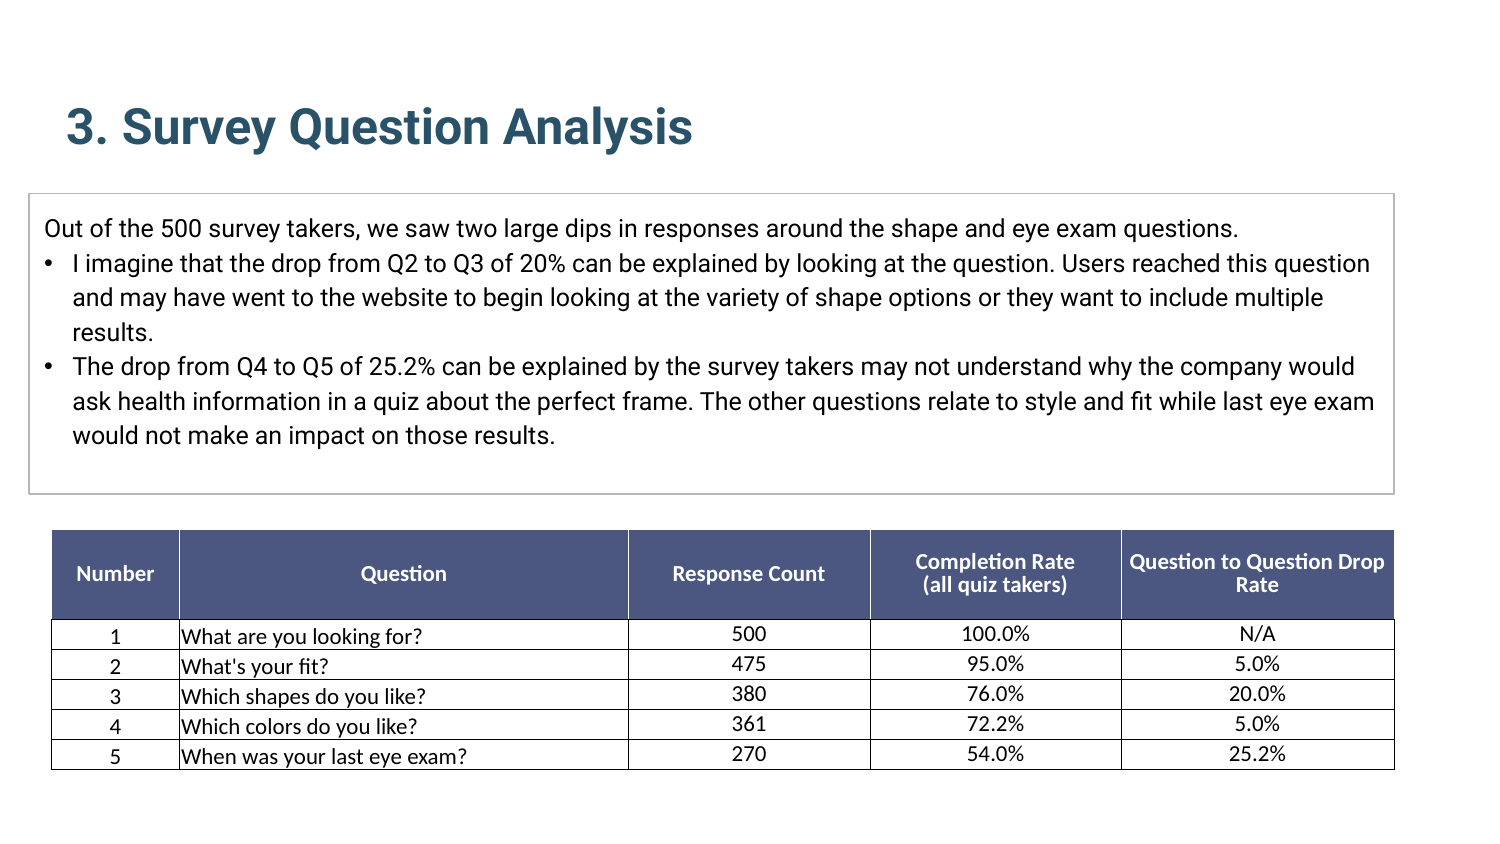

3. Survey Question Analysis
Out of the 500 survey takers, we saw two large dips in responses around the shape and eye exam questions.
I imagine that the drop from Q2 to Q3 of 20% can be explained by looking at the question. Users reached this question and may have went to the website to begin looking at the variety of shape options or they want to include multiple results.
The drop from Q4 to Q5 of 25.2% can be explained by the survey takers may not understand why the company would ask health information in a quiz about the perfect frame. The other questions relate to style and fit while last eye exam would not make an impact on those results.
| Number | Question | Response Count | Completion Rate (all quiz takers) | Question to Question Drop Rate |
| --- | --- | --- | --- | --- |
| 1 | What are you looking for? | 500 | 100.0% | N/A |
| 2 | What's your fit? | 475 | 95.0% | 5.0% |
| 3 | Which shapes do you like? | 380 | 76.0% | 20.0% |
| 4 | Which colors do you like? | 361 | 72.2% | 5.0% |
| 5 | When was your last eye exam? | 270 | 54.0% | 25.2% |